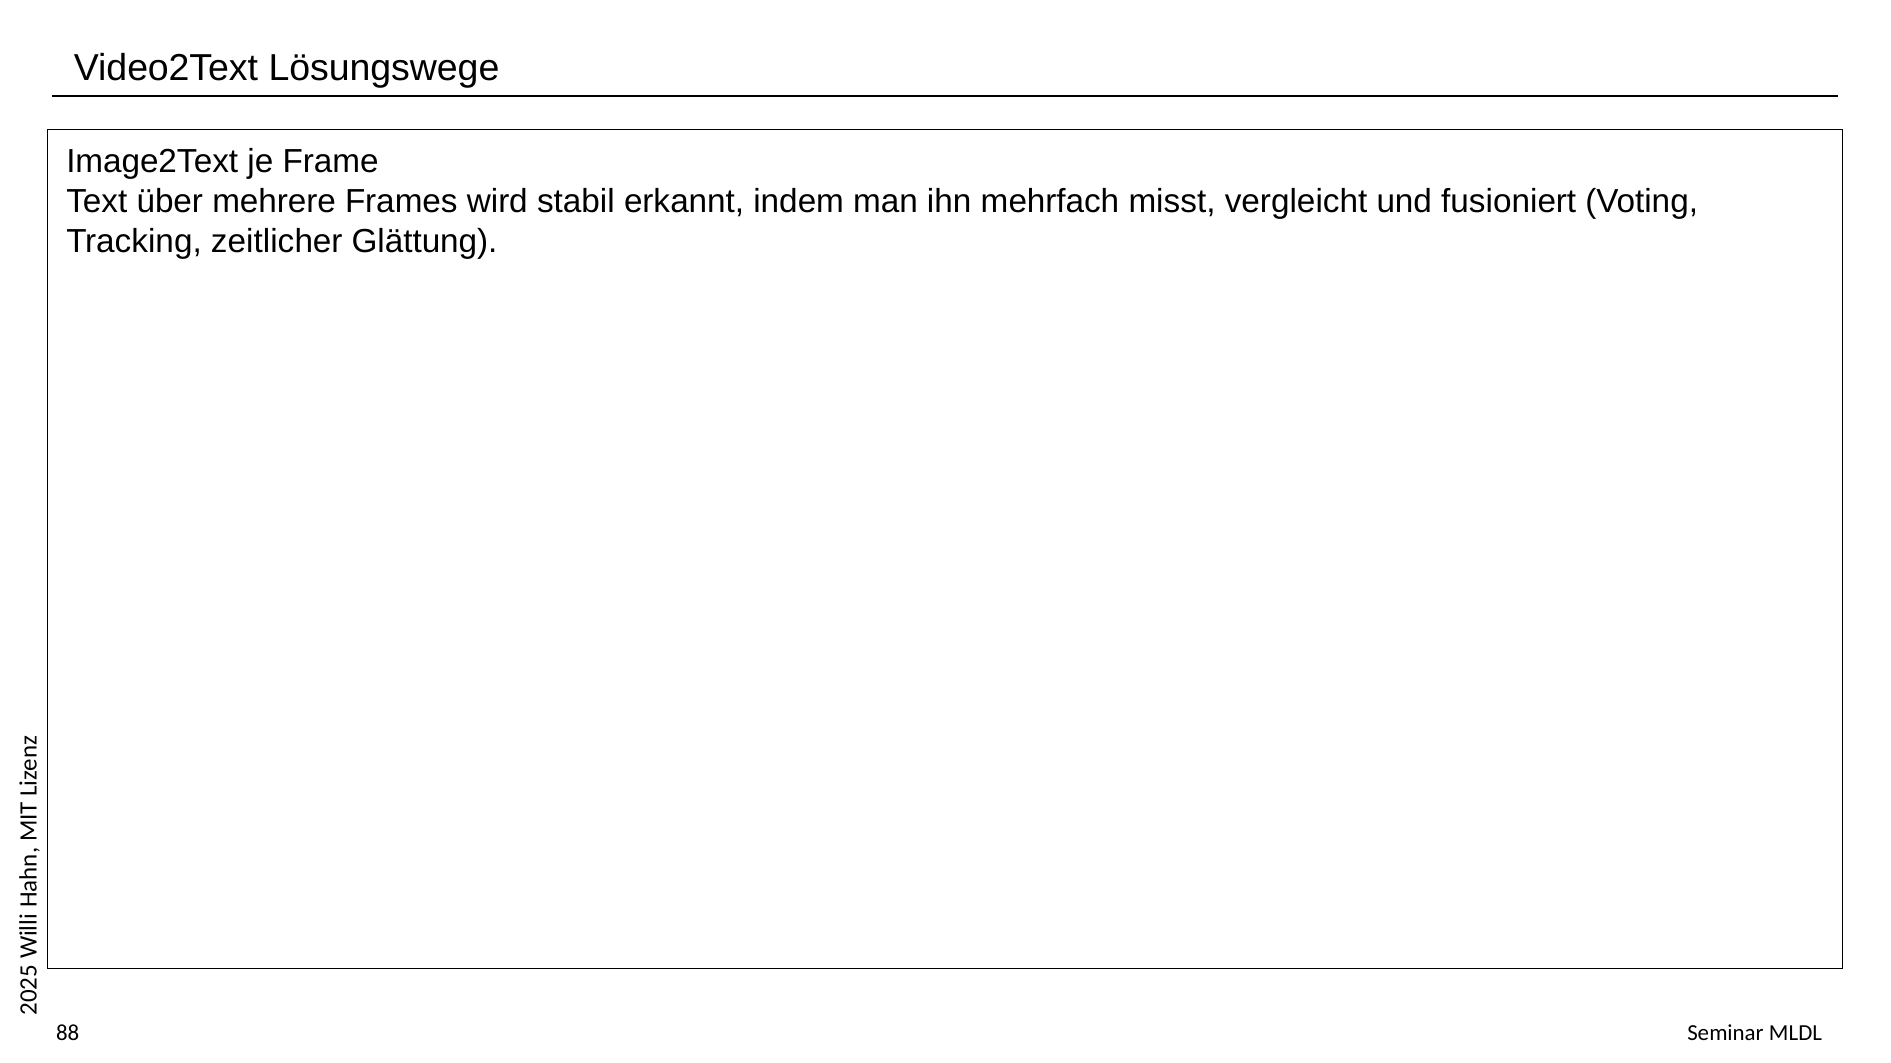

Video2Text Lösungswege
Image2Text je Frame
Text über mehrere Frames wird stabil erkannt, indem man ihn mehrfach misst, vergleicht und fusioniert (Voting, Tracking, zeitlicher Glättung).